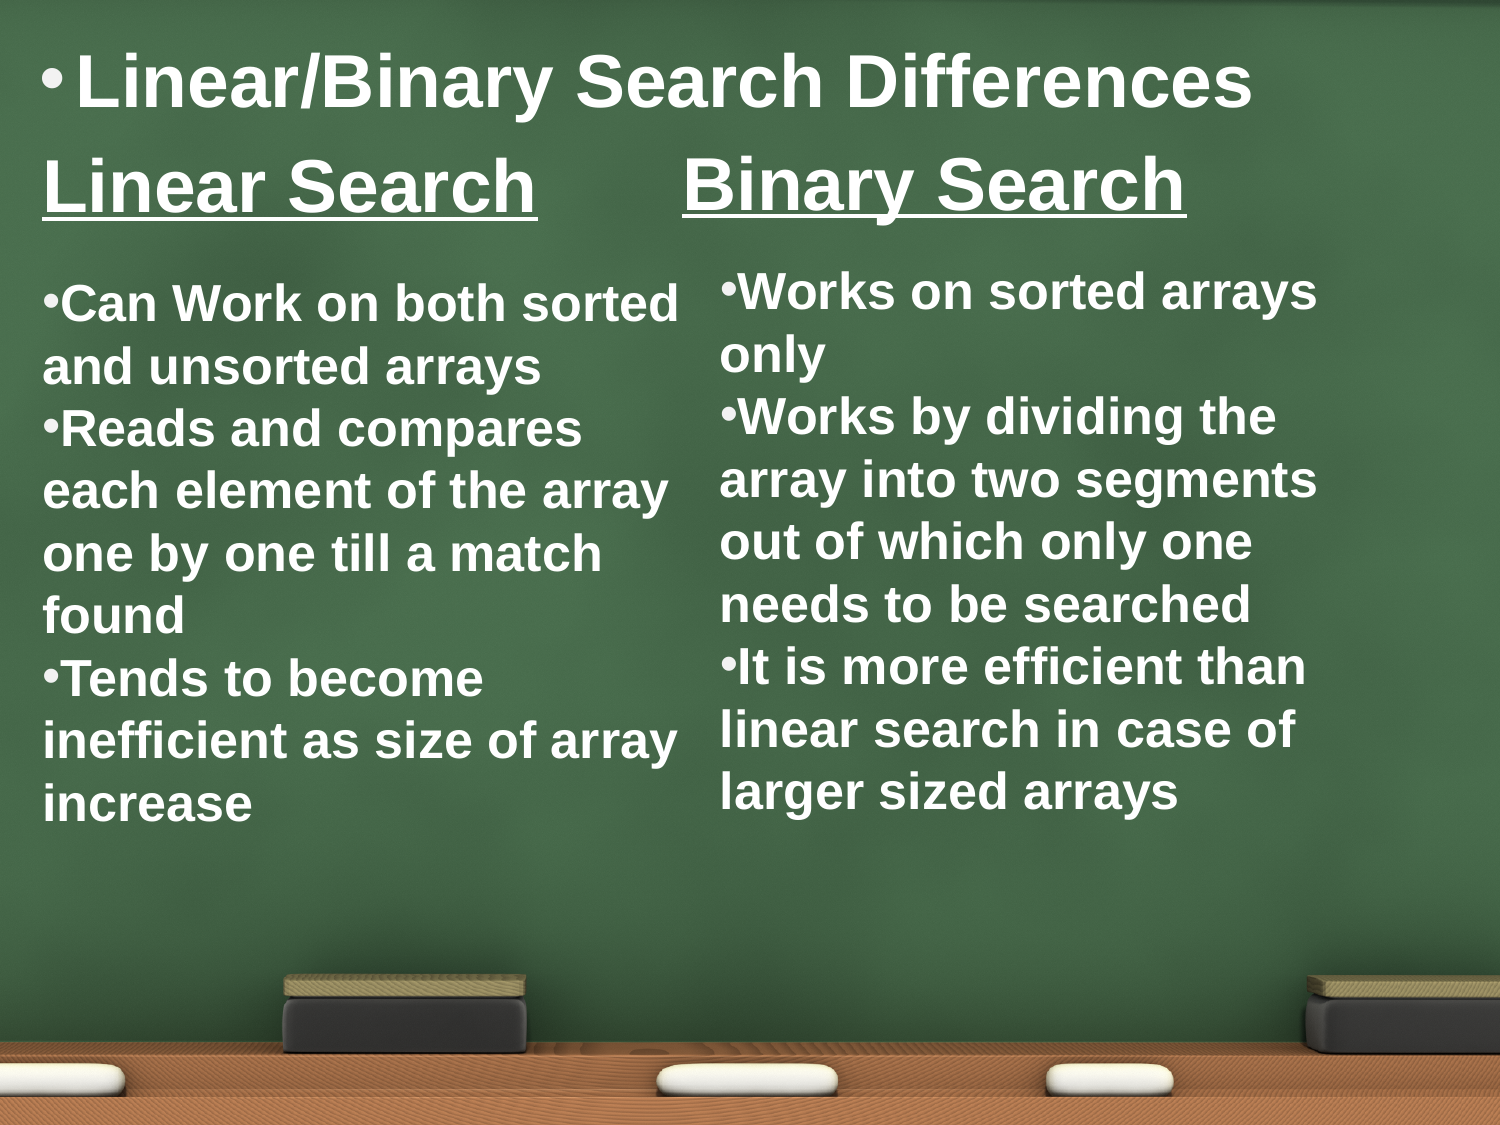

# Linear/Binary Search Differences
Binary Search
Linear Search
Can Work on both sorted and unsorted arrays
Reads and compares each element of the array one by one till a match found
Tends to become inefficient as size of array increase
Works on sorted arrays only
Works by dividing the array into two segments out of which only one needs to be searched
It is more efficient than linear search in case of larger sized arrays